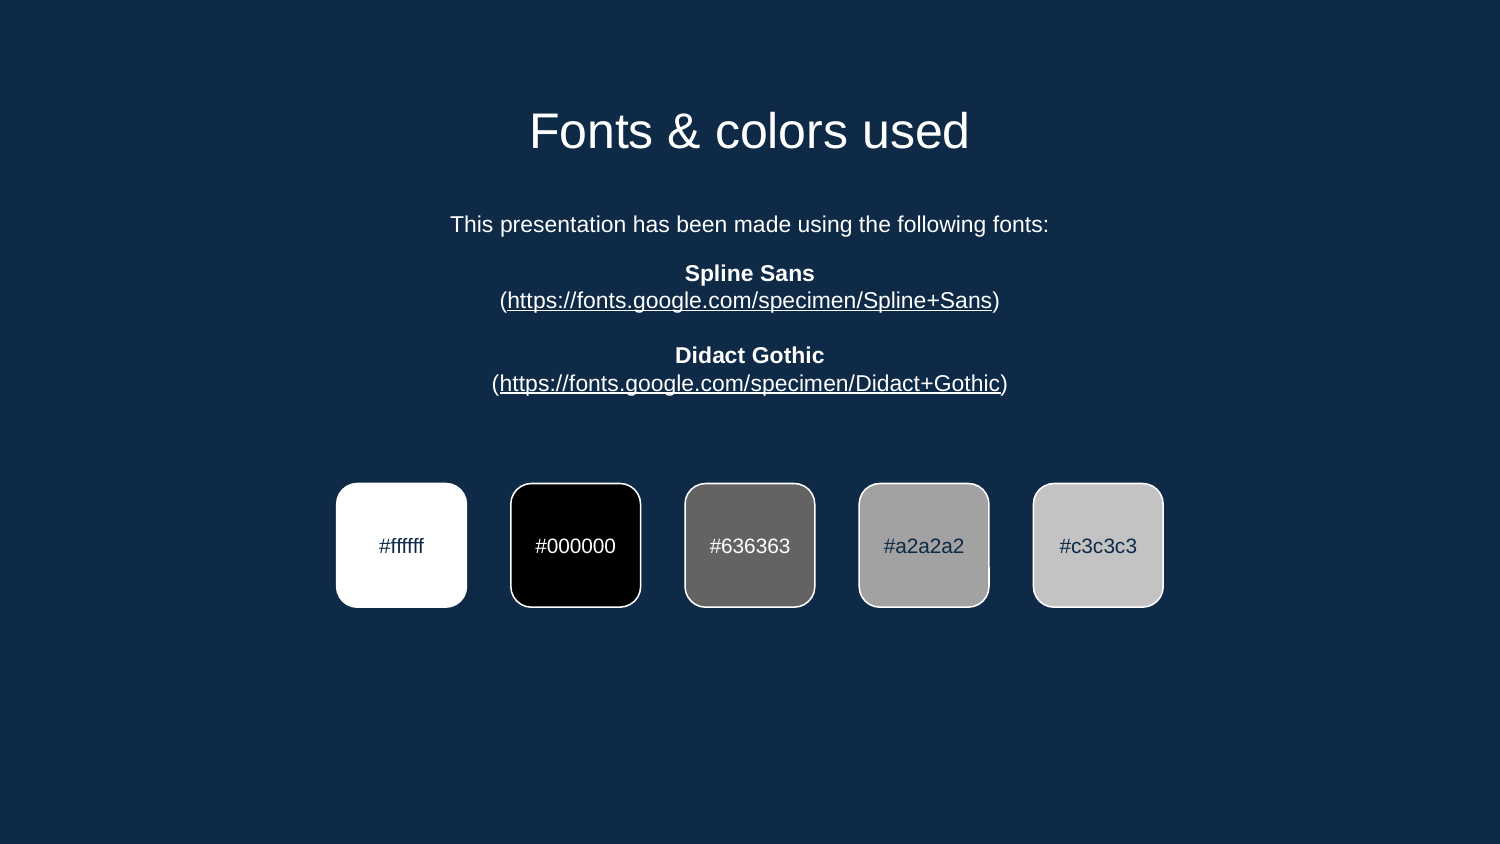

# Fonts & colors used
This presentation has been made using the following fonts:
Spline Sans
(https://fonts.google.com/specimen/Spline+Sans)

Didact Gothic
(https://fonts.google.com/specimen/Didact+Gothic)

#ffffff
#000000
#636363
#a2a2a2
#c3c3c3